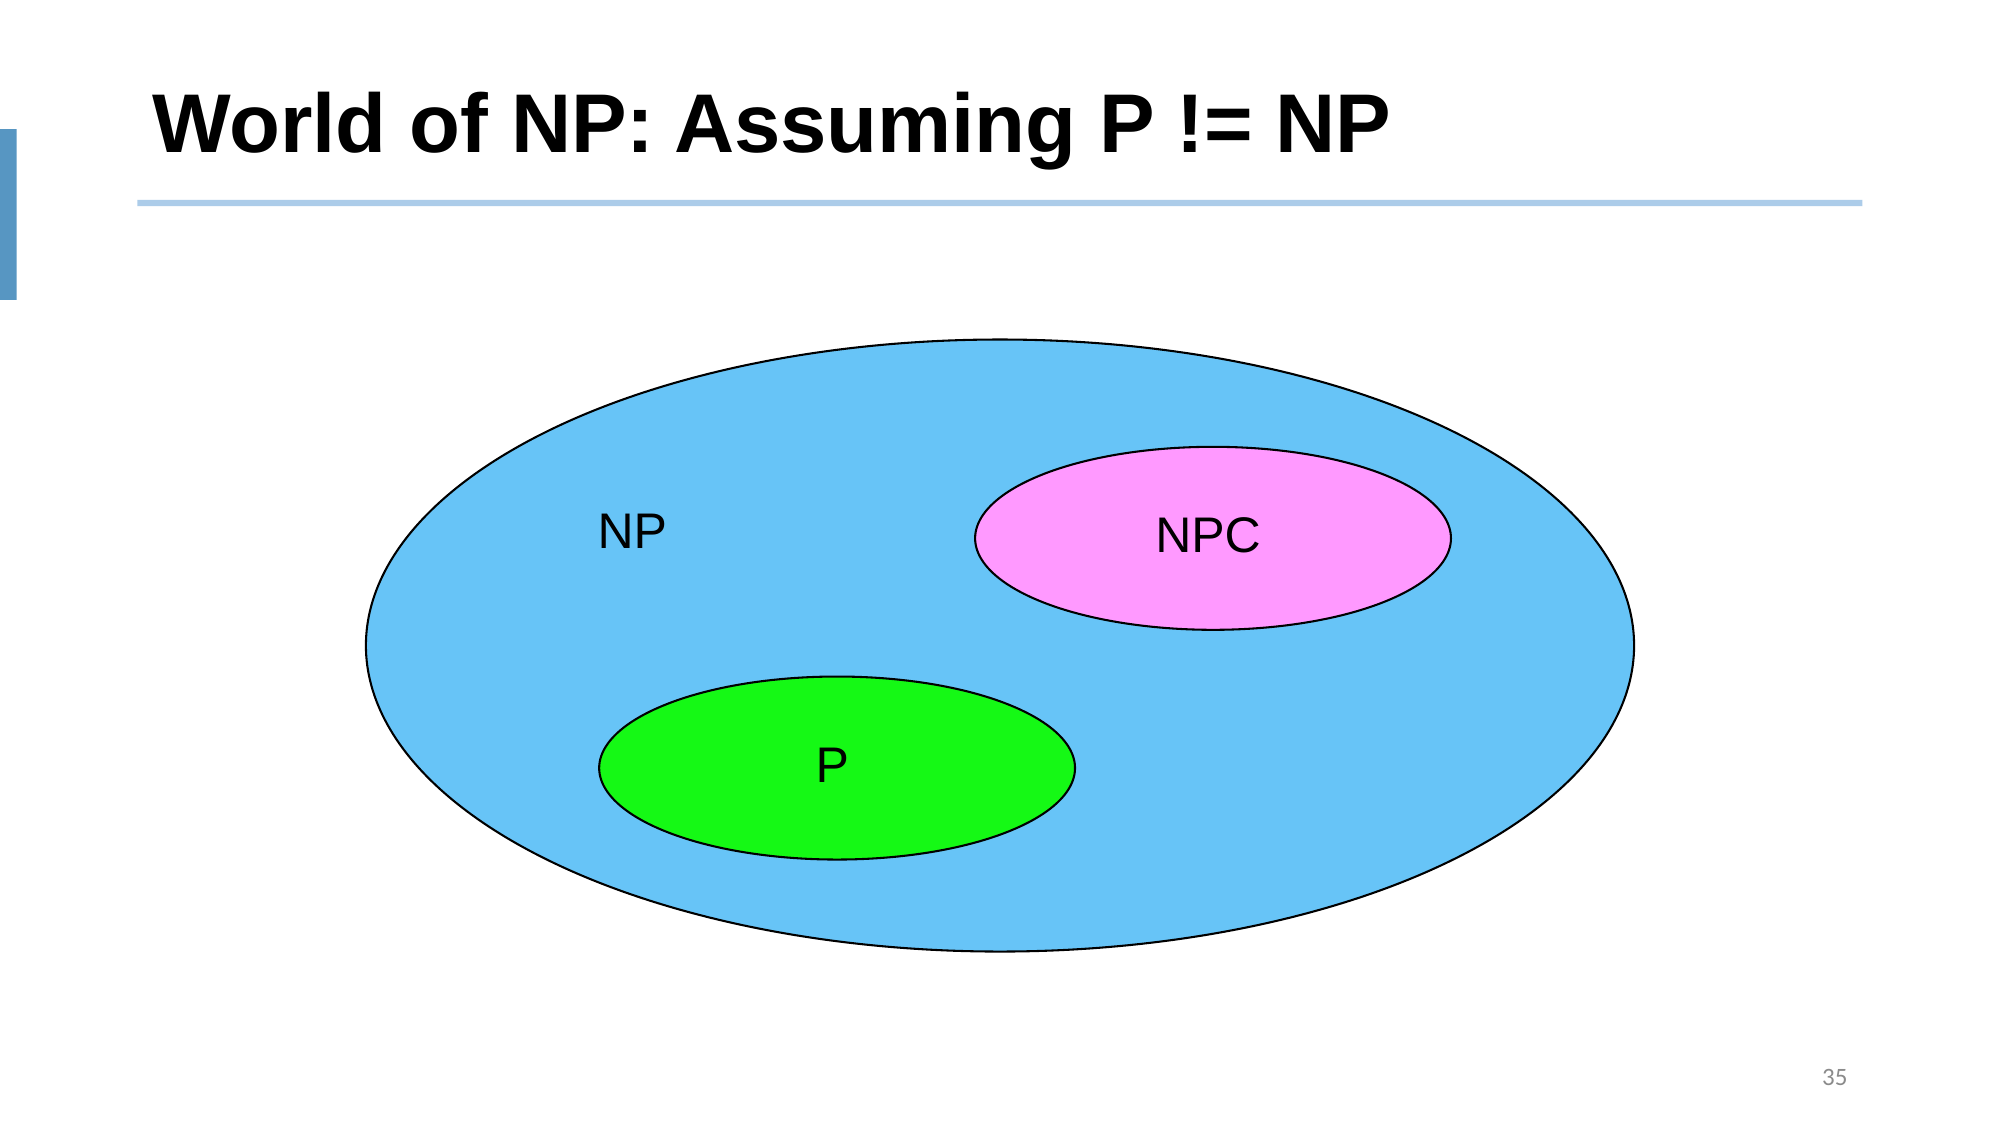

# World of NP: Assuming P != NP

NP

NPC

P
35